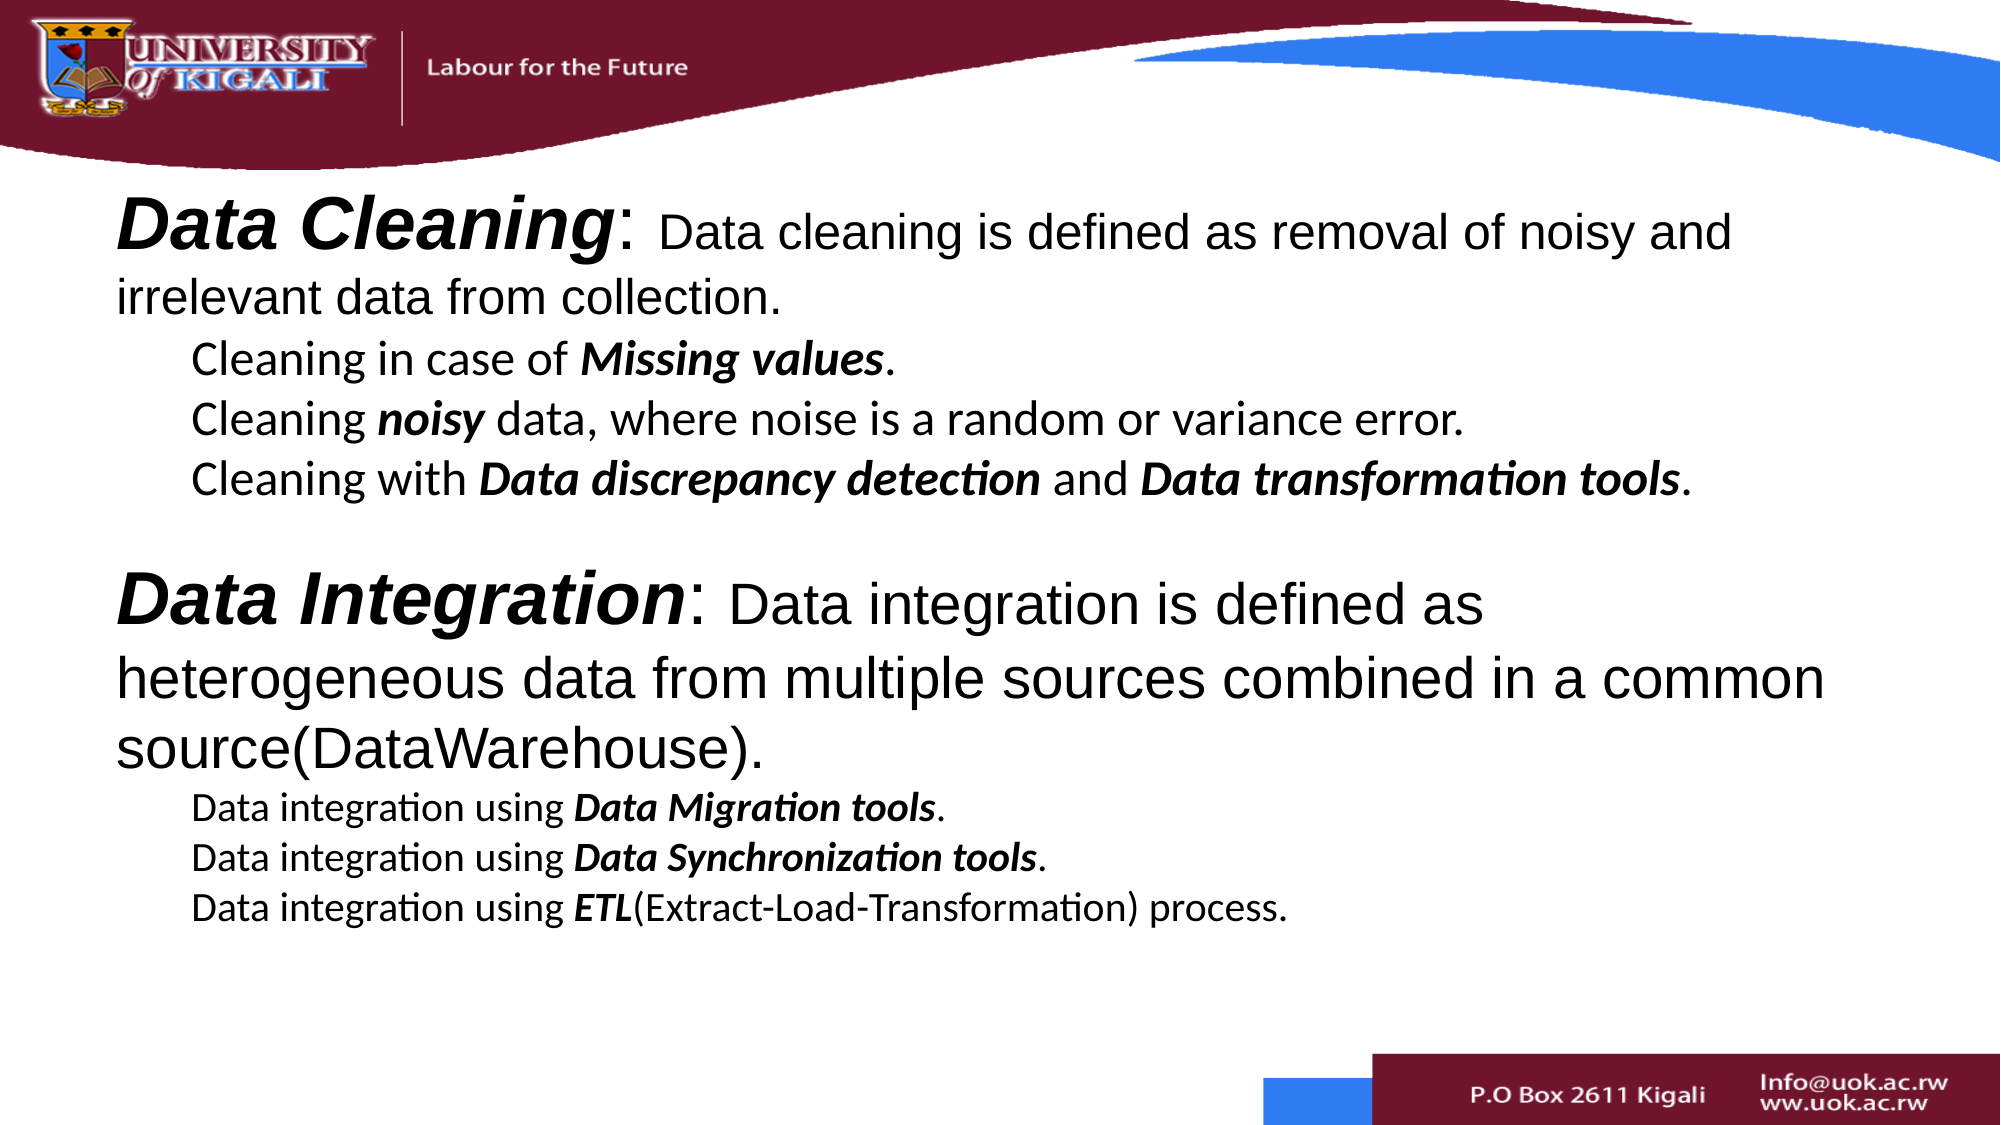

Data Cleaning: Data cleaning is defined as removal of noisy and irrelevant data from collection.
Cleaning in case of Missing values.
Cleaning noisy data, where noise is a random or variance error.
Cleaning with Data discrepancy detection and Data transformation tools.

Data Integration: Data integration is defined as heterogeneous data from multiple sources combined in a common source(DataWarehouse).
Data integration using Data Migration tools.
Data integration using Data Synchronization tools.
Data integration using ETL(Extract-Load-Transformation) process.